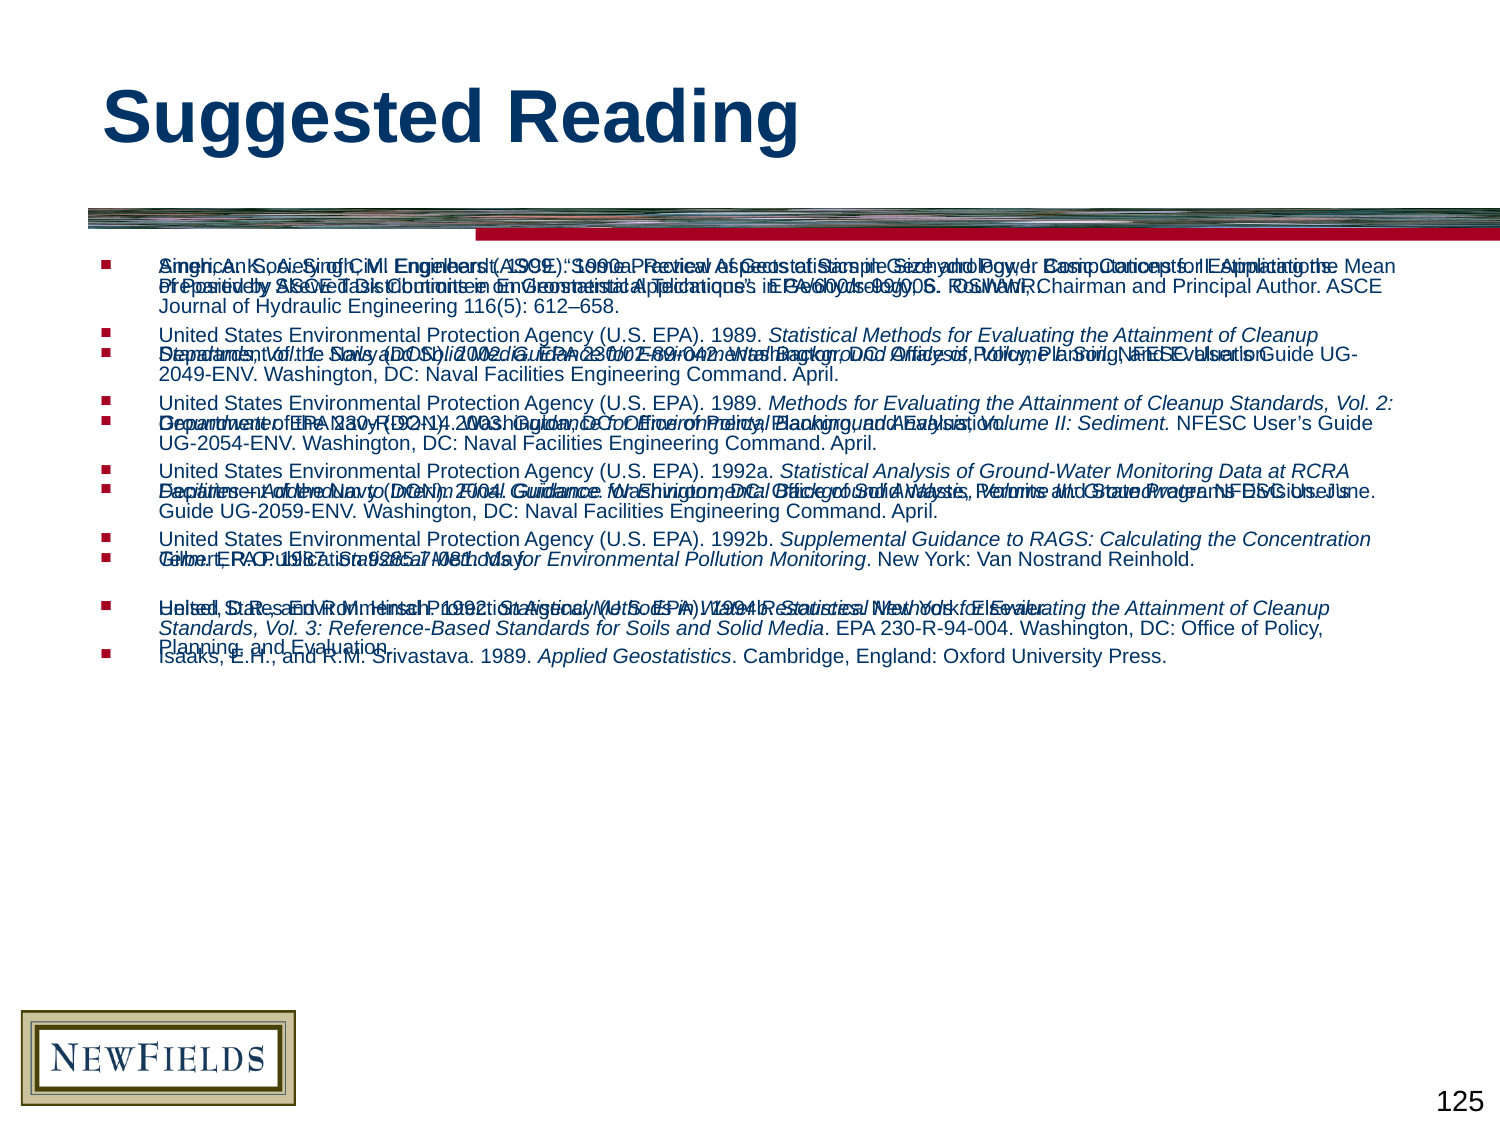

# Suggested Reading
American Society of Civil Engineers (ASCE). 1990a. Review of Geostatistics in Geohydrology, I. Basic Concepts. II. Applications. Prepared by ASCE Task Committee on Geostatistical Tech­niques in Geohydrology, S. Rouhani, Chairman and Principal Author. ASCE Journal of Hydraulic Engineering 116(5): 612–658.

Department of the Navy (DON). 2002. Guidance for Environmental Background Analysis, Volume I: Soil. NFESC User’s Guide UG-2049-ENV. Washington, DC: Naval Facilities Engineering Command. April.

Department of the Navy (DON). 2003. Guidance for Environmental Back­ground Analysis, Volume II: Sediment. NFESC User’s Guide UG-2054-ENV. Washington, DC: Naval Facilities Engineering Command. April.

Department of the Navy (DON). 2004. Guidance for Environmental Back­ground Analysis, Volume III: Groundwater. NFESC User’s Guide UG-2059-ENV. Washington, DC: Naval Facilities Engineering Command. April.

Gilbert, R.O. 1987. Statistical Methods for Environmental Pollution Monitoring. New York: Van Nostrand Reinhold.

Helsel, D.R., and R.M. Hirsch. 1992. Statistical Methods in Water Resources. New York: Elsevier.

Isaaks, E.H., and R.M. Srivastava. 1989. Applied Geostatistics. Cambridge, England: Oxford University Press.

Singh, A. K., A. Singh, M. Engelhardt. 1999. “Some Practical Aspects of Sample Size and Power Computations for Estimating the Mean of Positively Skewed Distributions in Environmental Applications”.  EPA/600/s-99/006.  OSWWR.

United States Environmental Protection Agency (U.S. EPA). 1989. Statistical Methods for Evaluating the Attainment of Cleanup Standards, Vol. 1: Soils and Solid Media. EPA 230/02-89-042. Washington, DC: Office of Policy, Planning, and Evaluation.

United States Environmental Protection Agency (U.S. EPA). 1989. Methods for Evaluating the Attainment of Cleanup Standards, Vol. 2: Groundwater. EPA 230-R-92-14. Washington, DC: Office of Policy, Planning, and Evaluation.

United States Environmental Protection Agency (U.S. EPA). 1992a. Statistical Analysis of Ground-Water Monitoring Data at RCRA Facilities – Addendum to Interim Final Guidance. Washington, DC: Office of Solid Waste, Permits and State Programs Division. June.

United States Environmental Protection Agency (U.S. EPA). 1992b. Supplemental Guidance to RAGS: Calculating the Concentration Term. EPA Publication 9285.7-081. May.

United States Environmental Protection Agency (U.S. EPA). 1994b. Statistical Methods for Evaluating the Attainment of Cleanup Standards, Vol. 3: Reference-Based Standards for Soils and Solid Media. EPA 230-R-94-004. Washington, DC: Office of Pol­icy, Planning, and Evaluation.
125